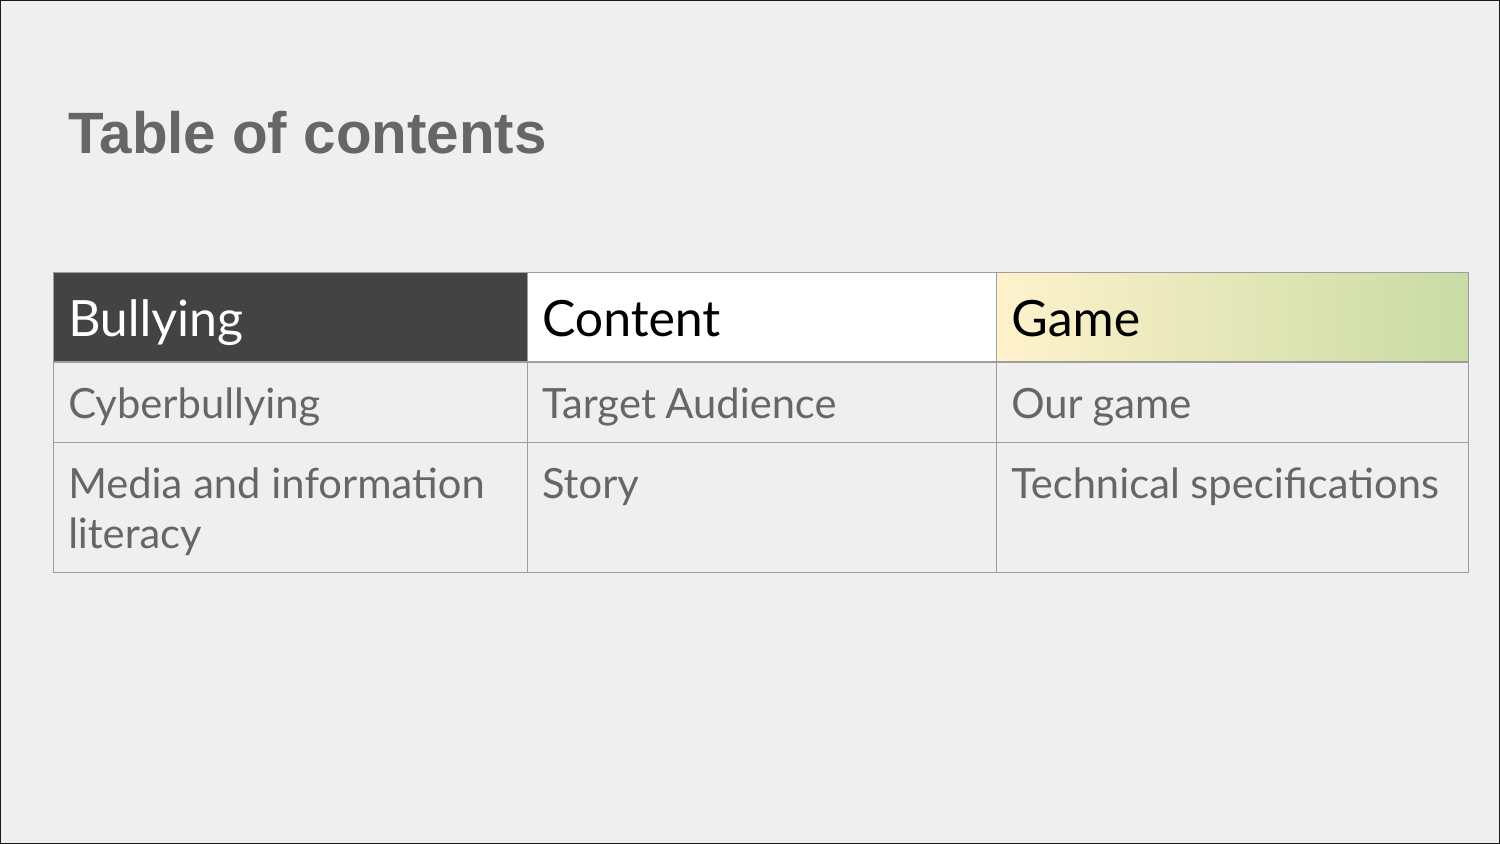

Table of contents
| Bullying | Content | Game |
| --- | --- | --- |
| Cyberbullying | Target Audience | Our game |
| Media and information literacy | Story | Technical specifications |